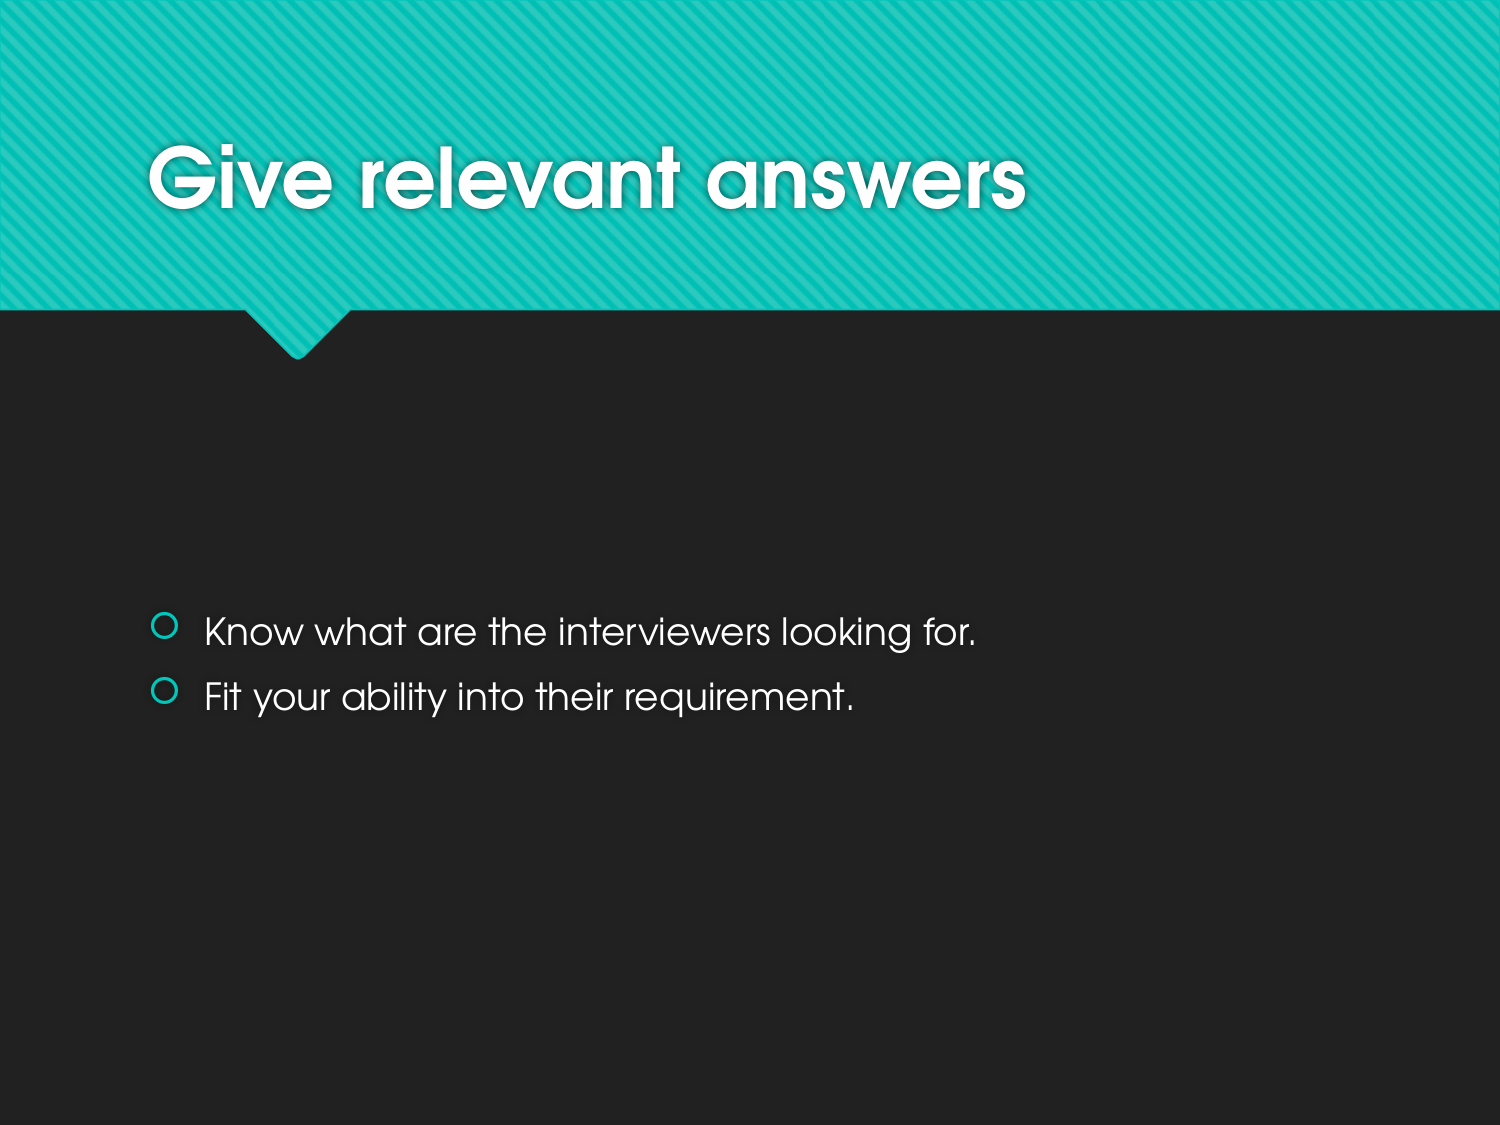

# Give relevant answers
Know what are the interviewers looking for.
Fit your ability into their requirement.